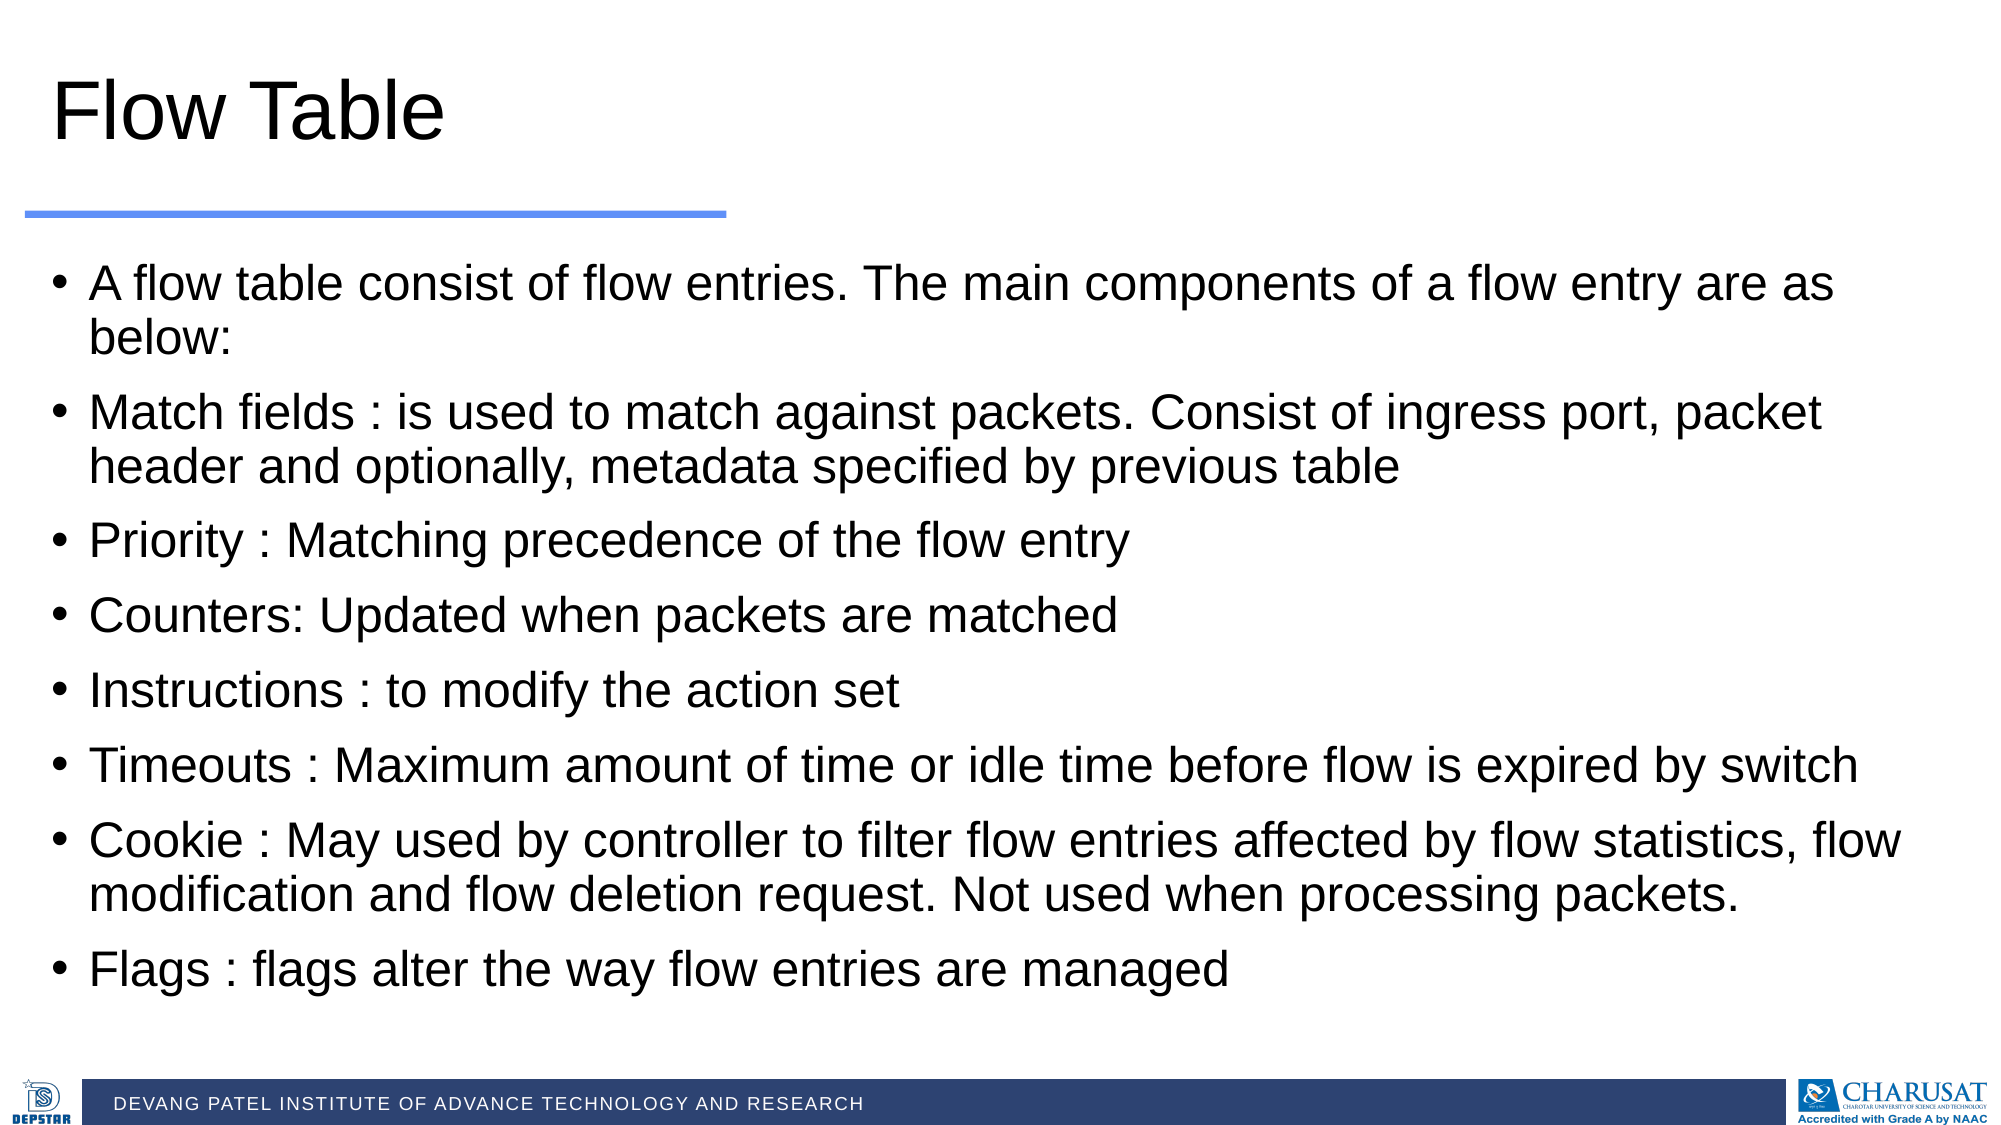

Flow Table
A flow table consist of flow entries. The main components of a flow entry are as below:
Match fields : is used to match against packets. Consist of ingress port, packet header and optionally, metadata specified by previous table
Priority : Matching precedence of the flow entry
Counters: Updated when packets are matched
Instructions : to modify the action set
Timeouts : Maximum amount of time or idle time before flow is expired by switch
Cookie : May used by controller to filter flow entries affected by flow statistics, flow modification and flow deletion request. Not used when processing packets.
Flags : flags alter the way flow entries are managed